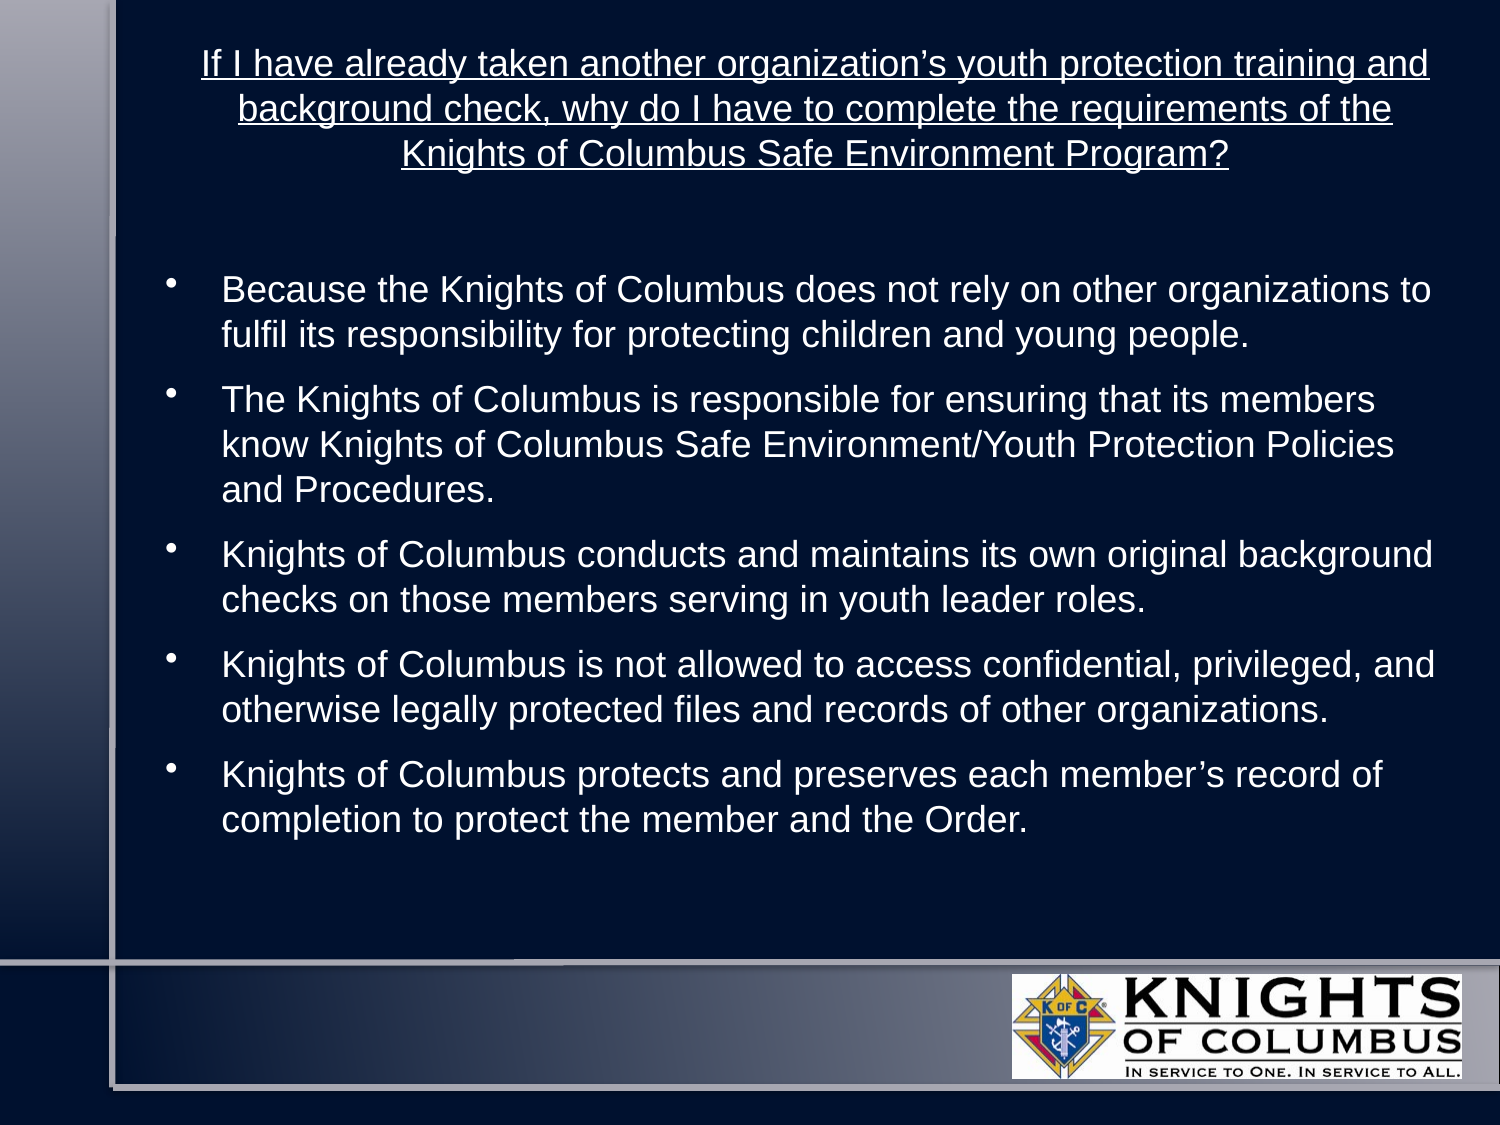

# If I have already taken another organization’s youth protection training and background check, why do I have to complete the requirements of the Knights of Columbus Safe Environment Program?

Because the Knights of Columbus does not rely on other organizations to fulfil its responsibility for protecting children and young people.
The Knights of Columbus is responsible for ensuring that its members know Knights of Columbus Safe Environment/Youth Protection Policies and Procedures.
Knights of Columbus conducts and maintains its own original background checks on those members serving in youth leader roles.
Knights of Columbus is not allowed to access confidential, privileged, and otherwise legally protected files and records of other organizations.
Knights of Columbus protects and preserves each member’s record of completion to protect the member and the Order.